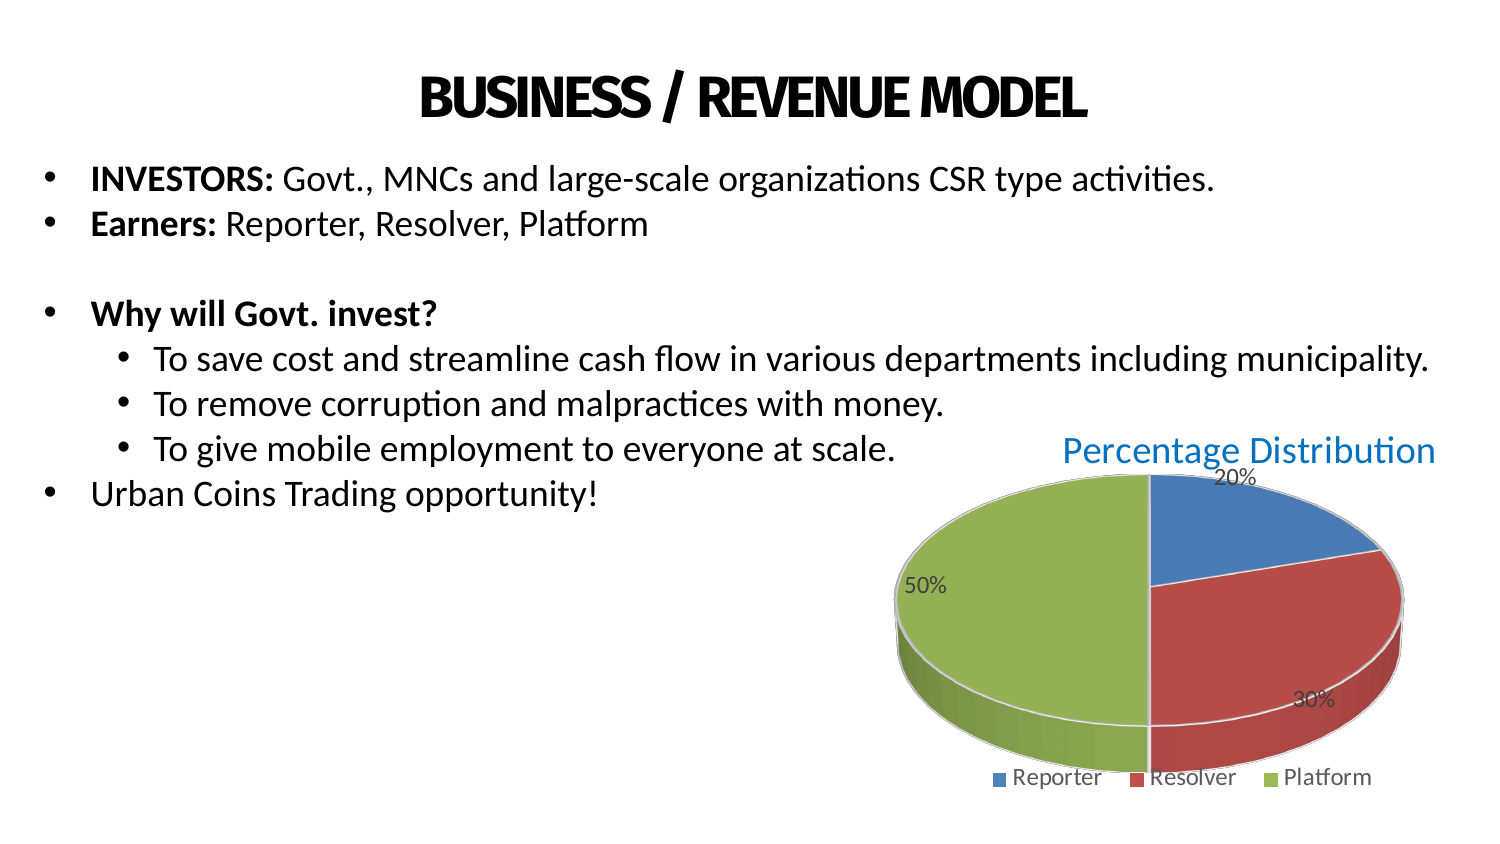

BUSINESS / REVENUE MODEL
INVESTORS: Govt., MNCs and large-scale organizations CSR type activities.
Earners: Reporter, Resolver, Platform

Why will Govt. invest?
To save cost and streamline cash flow in various departments including municipality.
To remove corruption and malpractices with money.
To give mobile employment to everyone at scale.
Urban Coins Trading opportunity!

[unsupported chart]